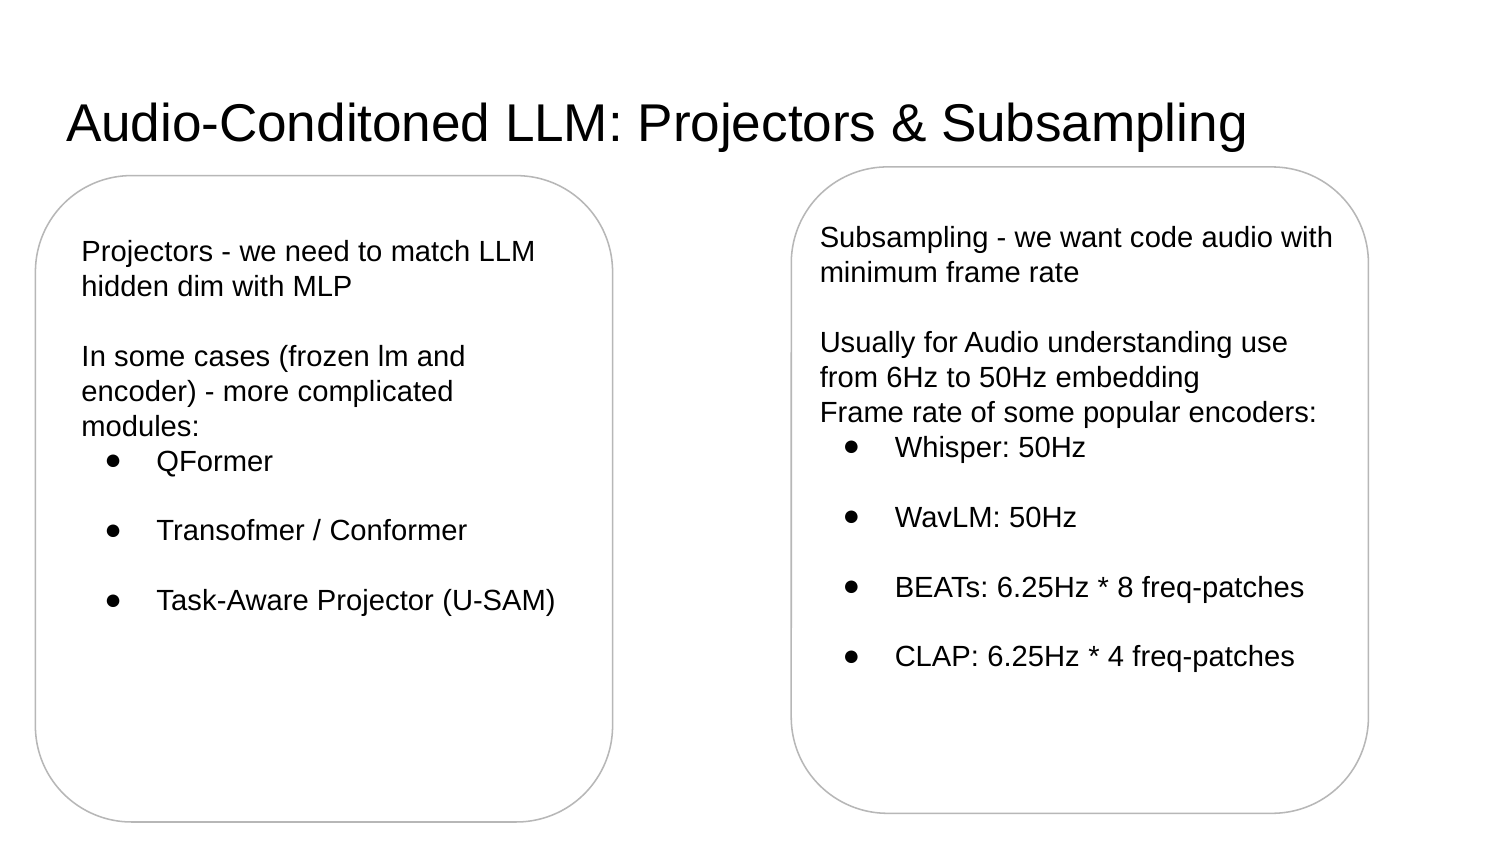

# Audio-Conditoned LLM: Projectors & Subsampling

Subsampling - we want code audio with minimum frame rate

Usually for Audio understanding use from 6Hz to 50Hz embedding
Frame rate of some popular encoders:
Whisper: 50Hz

WavLM: 50Hz

BEATs: 6.25Hz * 8 freq-patches

CLAP: 6.25Hz * 4 freq-patches
Projectors - we need to match LLM hidden dim with MLP

In some cases (frozen lm and encoder) - more complicated modules:
QFormer

Transofmer / Conformer

Task-Aware Projector (U-SAM)